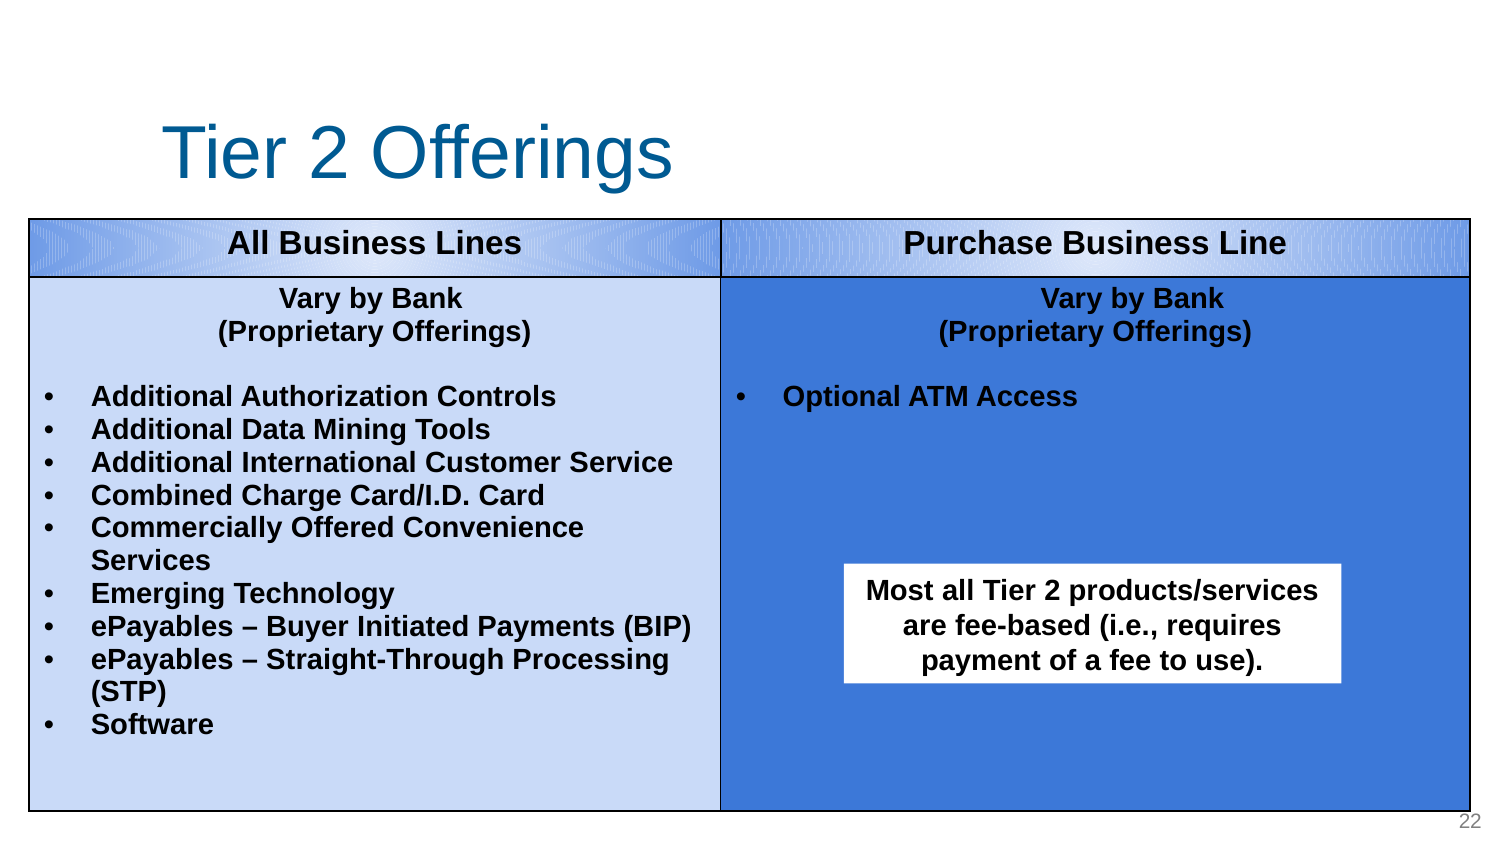

# Tier 2 Offerings
| All Business Lines | Purchase Business Line |
| --- | --- |
| Vary by Bank (Proprietary Offerings) Additional Authorization Controls Additional Data Mining Tools Additional International Customer Service Combined Charge Card/I.D. Card Commercially Offered Convenience Services Emerging Technology ePayables – Buyer Initiated Payments (BIP) ePayables – Straight-Through Processing (STP) Software | Vary by Bank (Proprietary Offerings) Optional ATM Access |
Most all Tier 2 products/services are fee-based (i.e., requires payment of a fee to use).